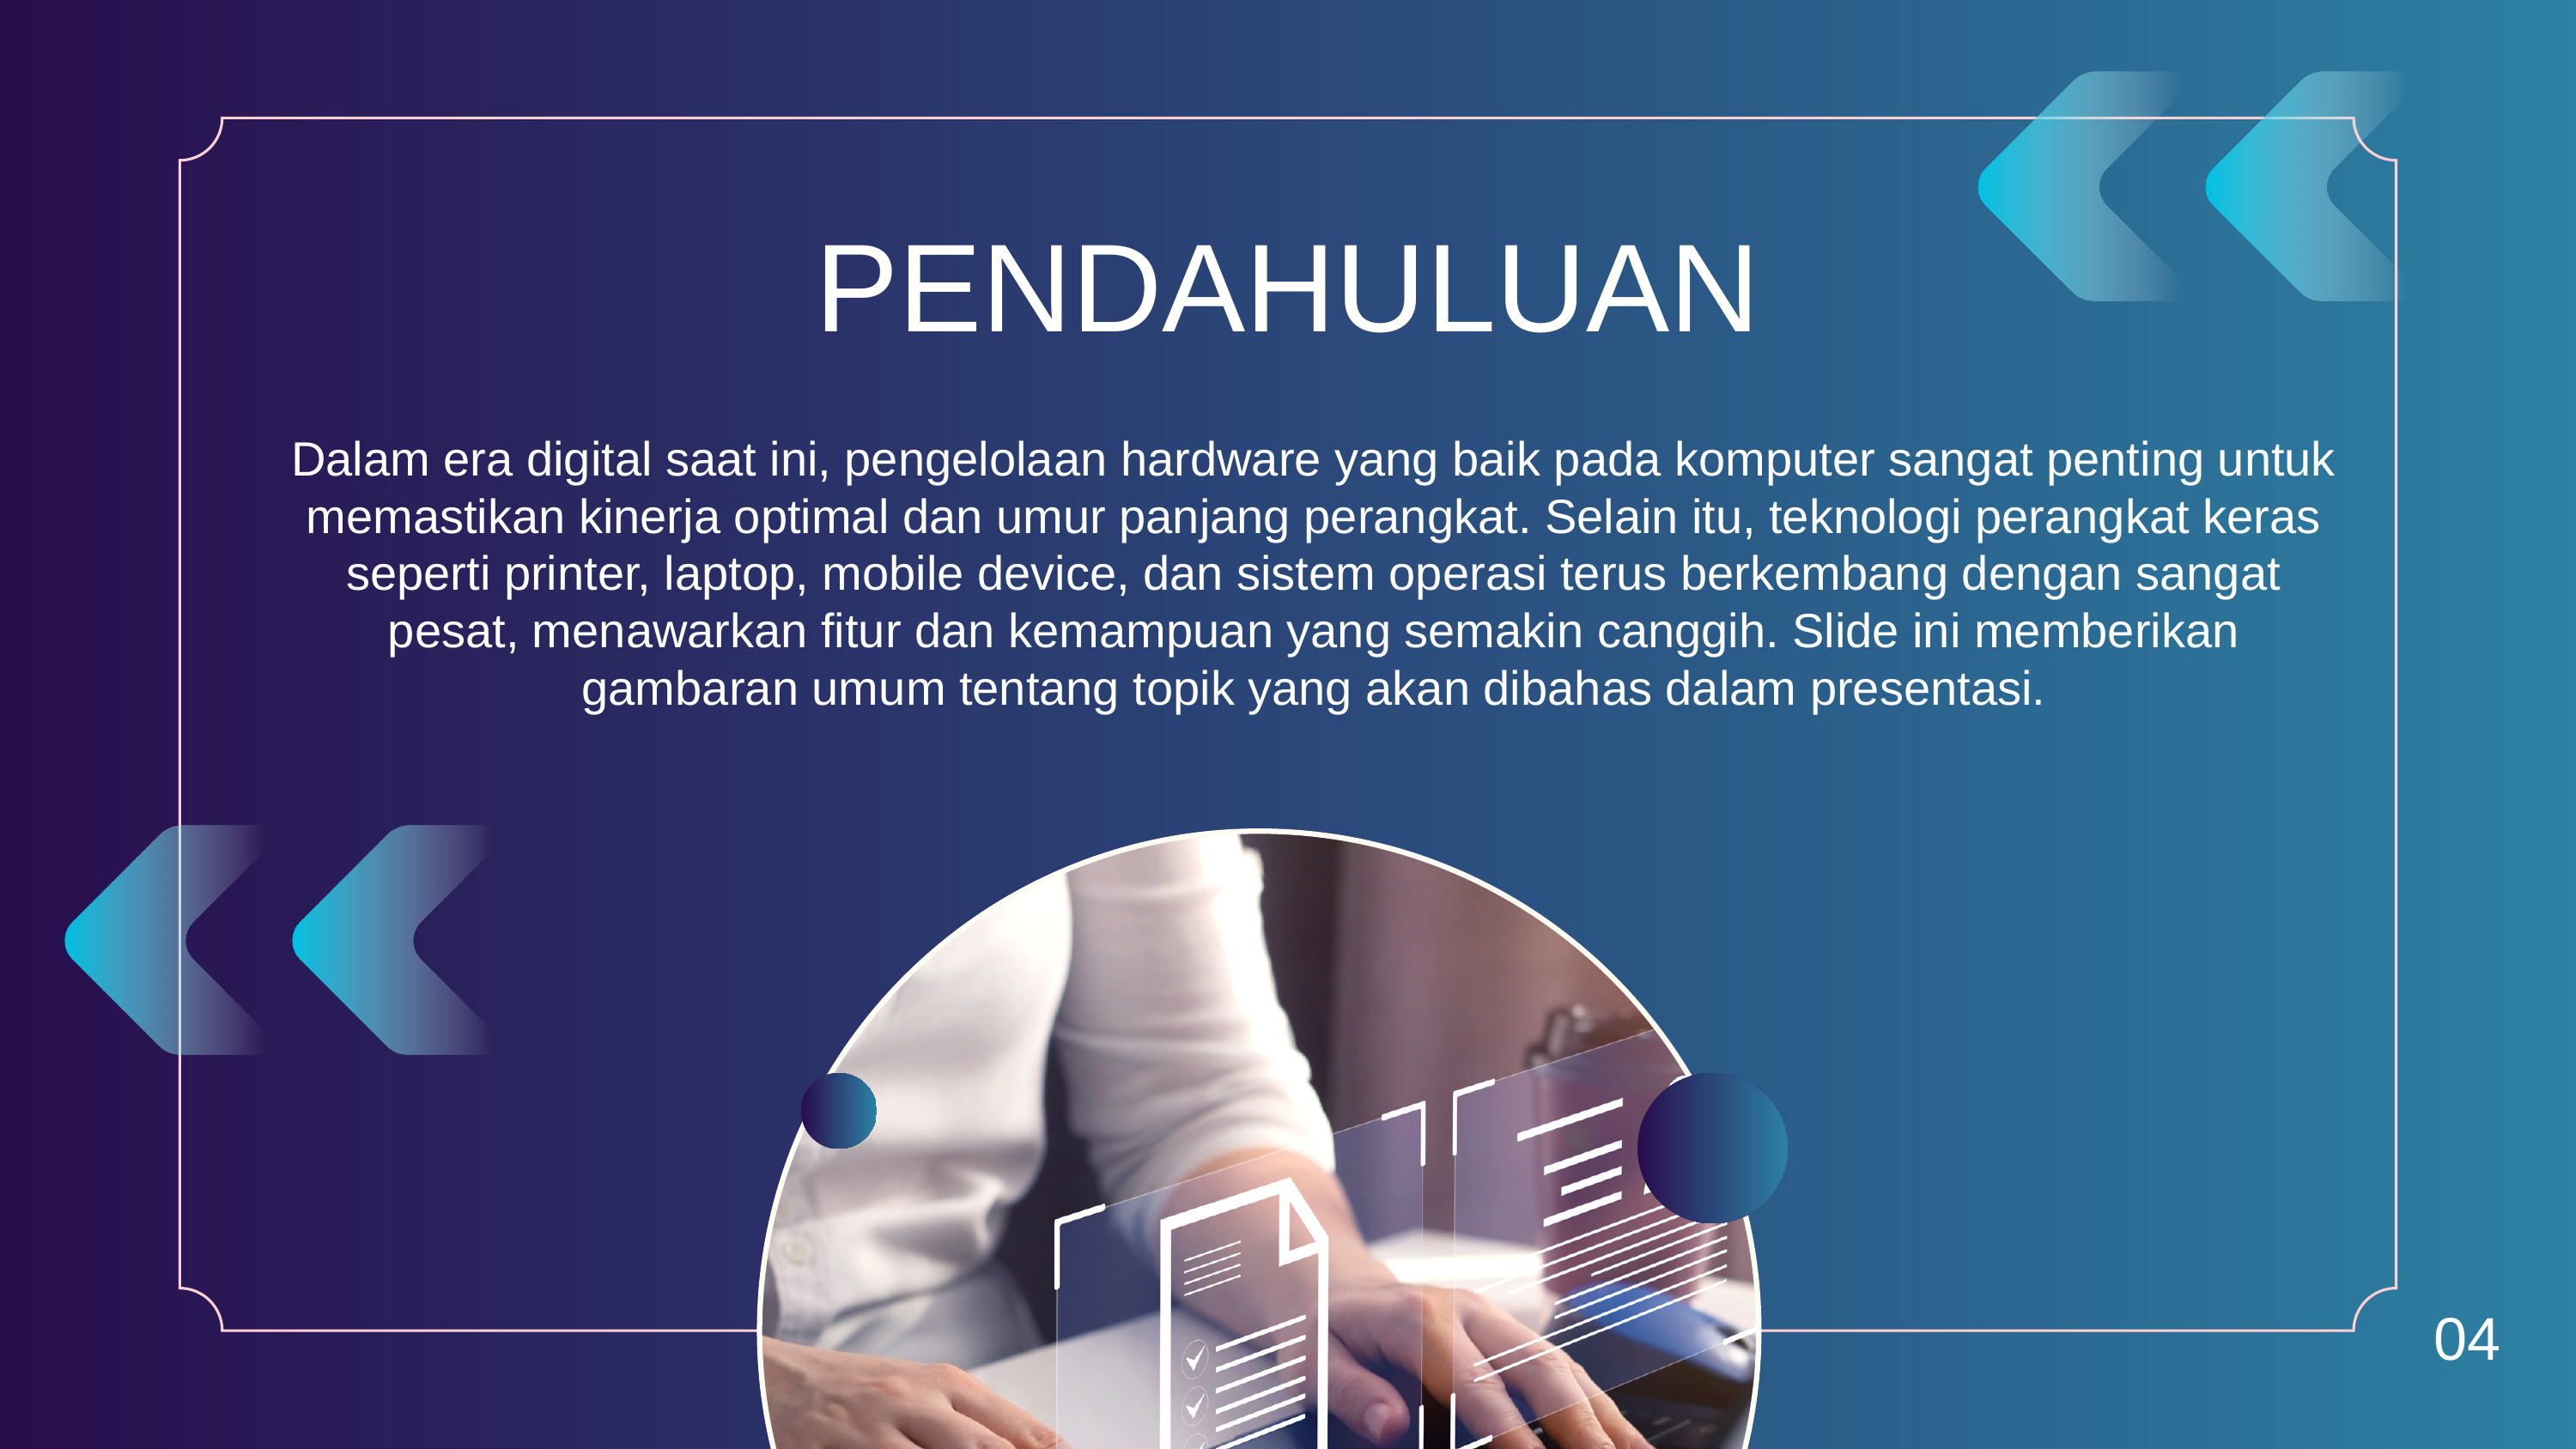

PENDAHULUAN
Dalam era digital saat ini, pengelolaan hardware yang baik pada komputer sangat penting untuk memastikan kinerja optimal dan umur panjang perangkat. Selain itu, teknologi perangkat keras seperti printer, laptop, mobile device, dan sistem operasi terus berkembang dengan sangat pesat, menawarkan fitur dan kemampuan yang semakin canggih. Slide ini memberikan gambaran umum tentang topik yang akan dibahas dalam presentasi.

04